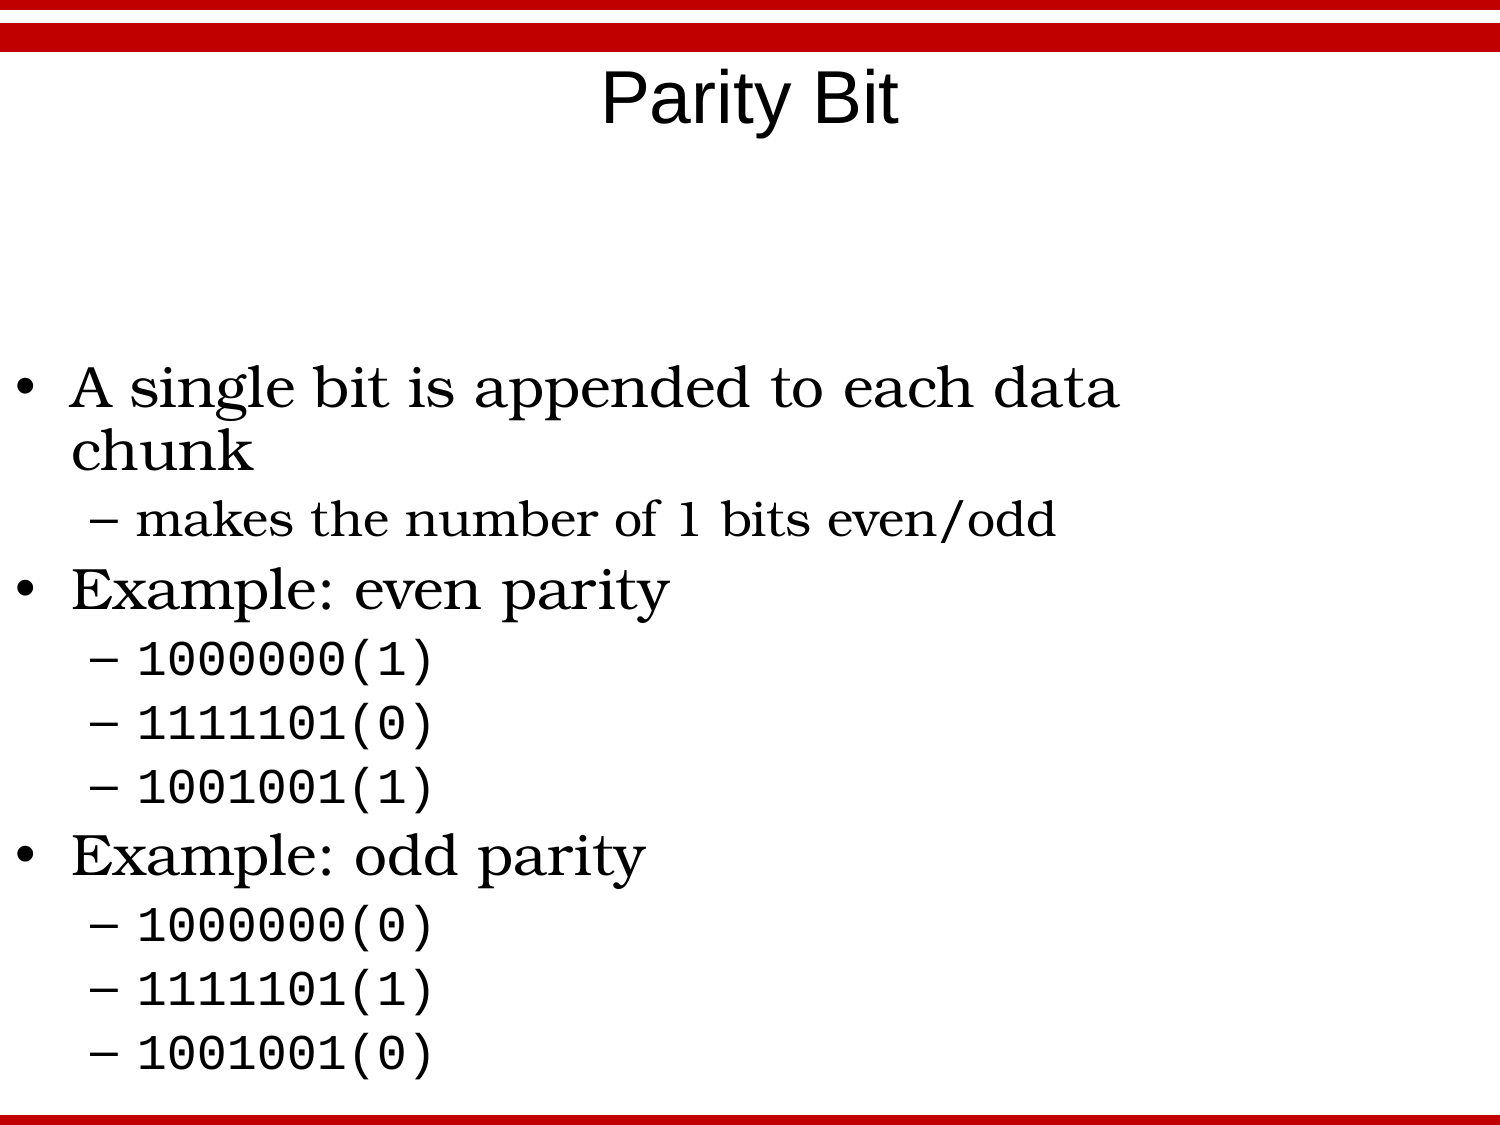

# Parity Bit
A single bit is appended to each data chunk
makes the number of 1 bits even/odd
Example: even parity
1000000(1)
1111101(0)
1001001(1)
Example: odd parity
1000000(0)
1111101(1)
1001001(0)